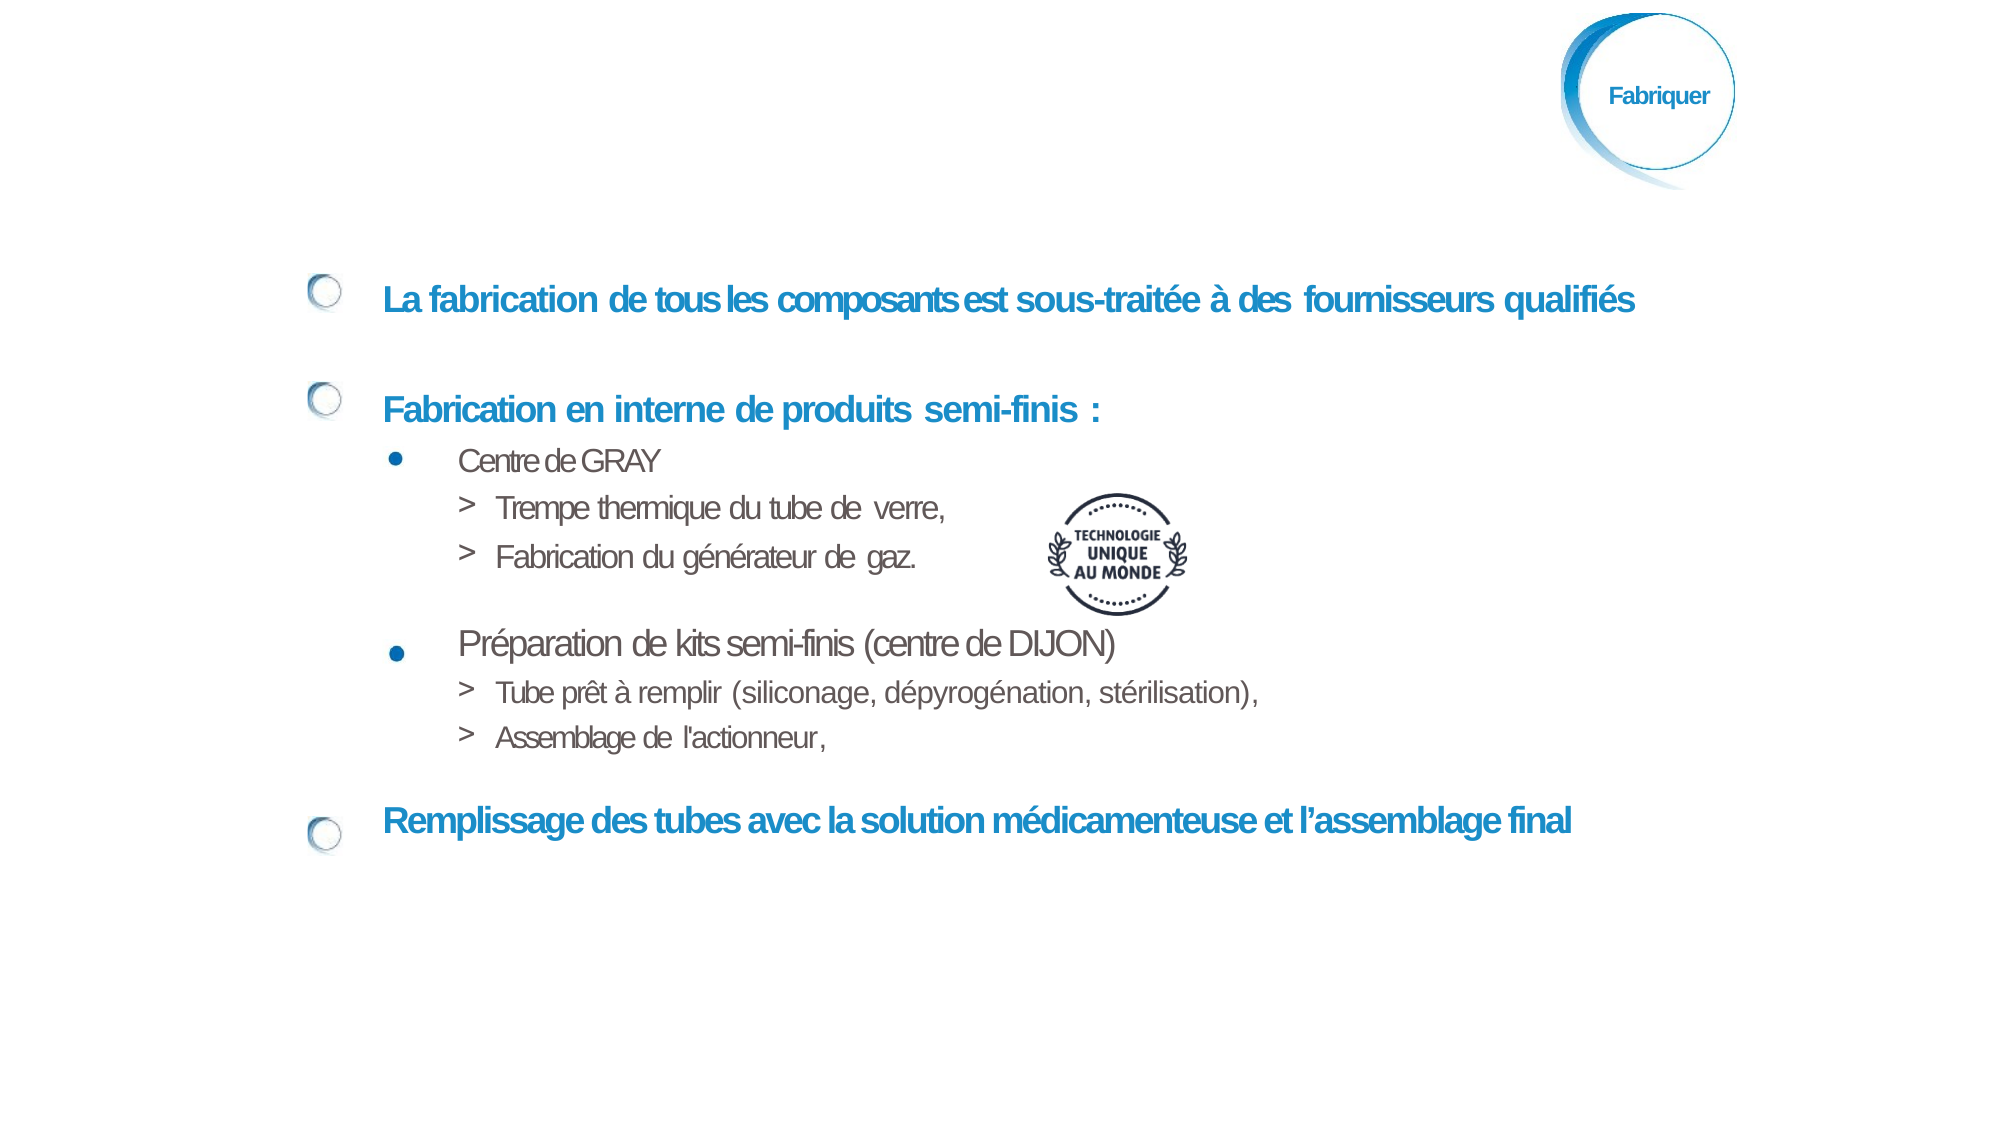

# STRATEGIE INDUSTRIELLE
Fabriquer
La fabrication de tous les composants est sous-traitée à des fournisseurs qualifiés

Fabrication en interne de produits semi-finis :
Centre de GRAY
Trempe thermique du tube de verre,
Fabrication du générateur de gaz.

Préparation de kits semi-finis (centre de DIJON)
Tube prêt à remplir (siliconage, dépyrogénation, stérilisation),
Assemblage de l'actionneur,

Remplissage des tubes avec la solution médicamenteuse et l’assemblage final

48